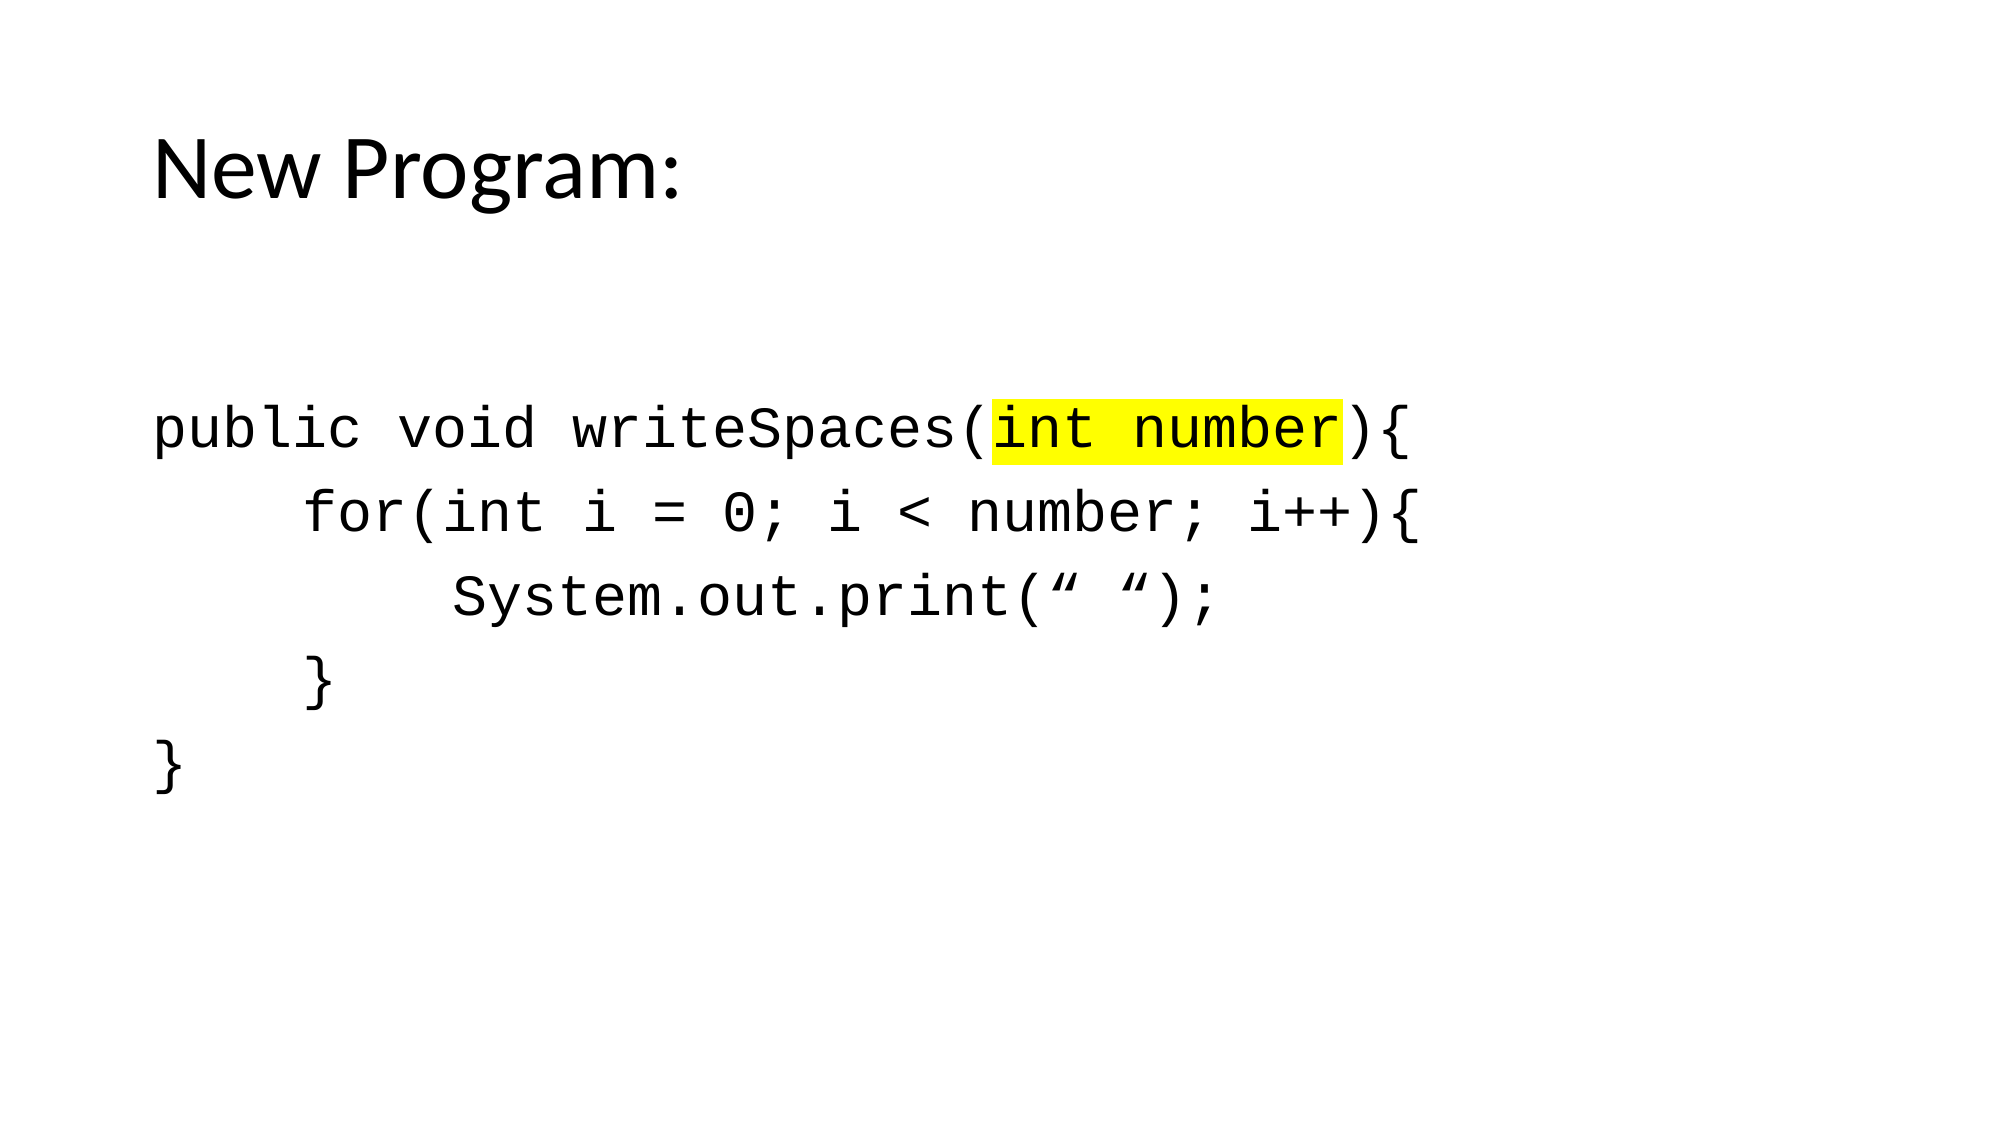

# New Program:

public void writeSpaces(int number){
	for(int i = 0; i < number; i++){
		System.out.print(“ “);
	}
}